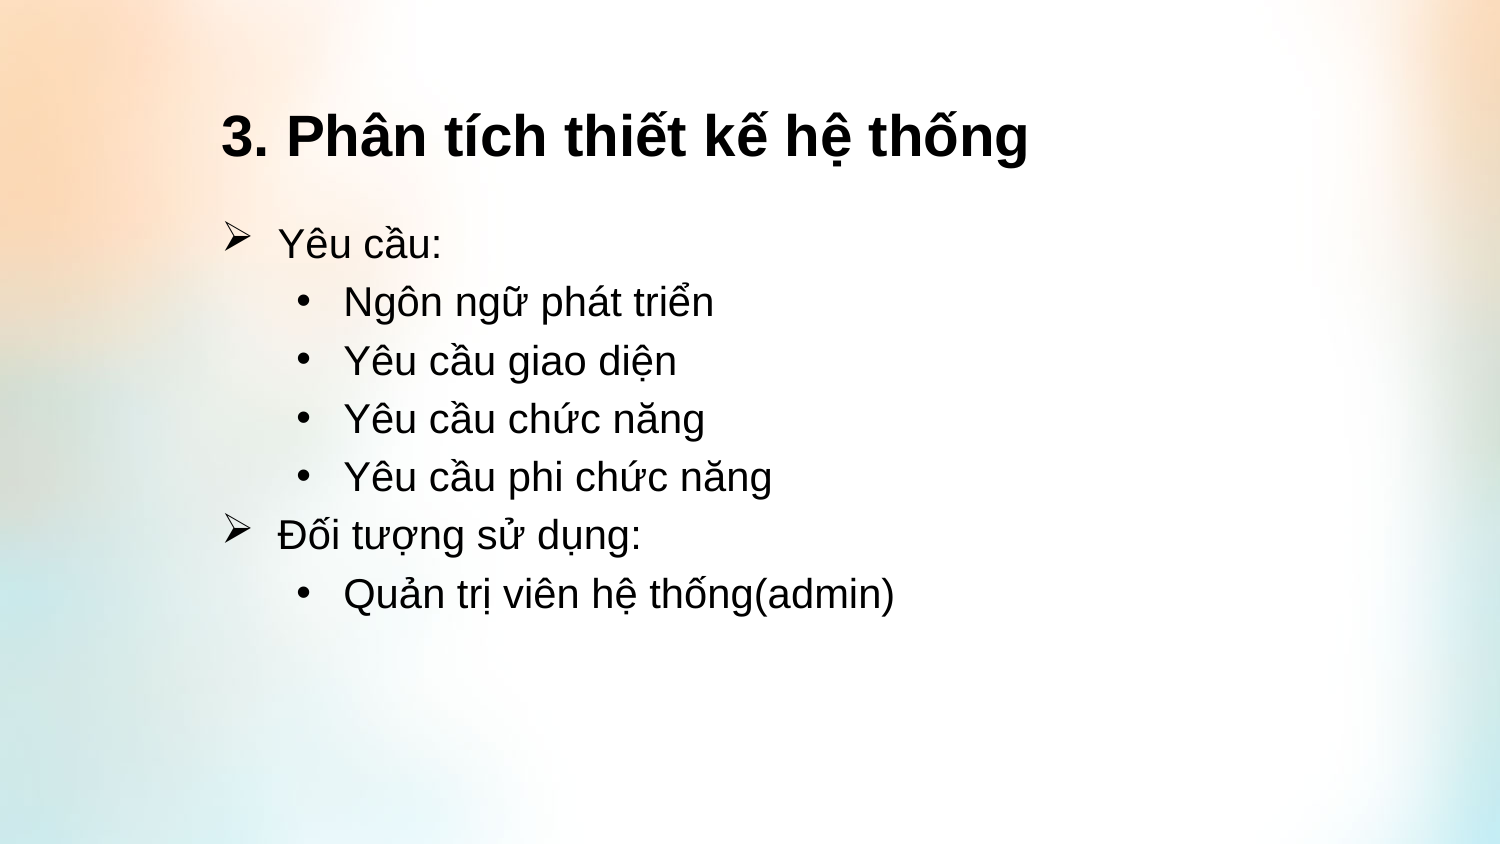

3. Phân tích thiết kế hệ thống
Yêu cầu:
Ngôn ngữ phát triển
Yêu cầu giao diện
Yêu cầu chức năng
Yêu cầu phi chức năng
Đối tượng sử dụng:
Quản trị viên hệ thống(admin)